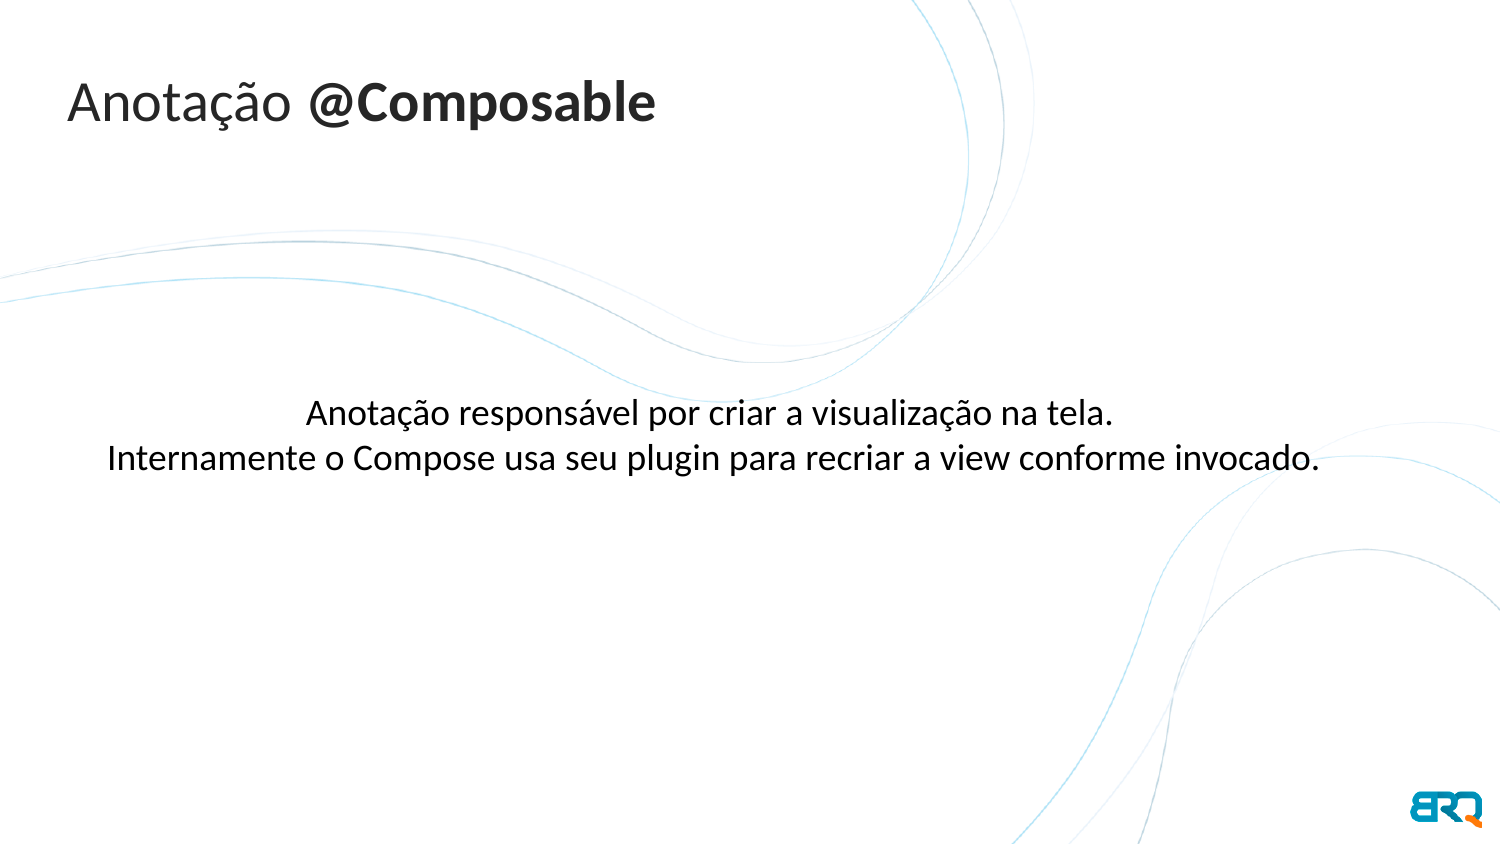

Anotação @Composable
Anotação responsável por criar a visualização na tela.
Internamente o Compose usa seu plugin para recriar a view conforme invocado.